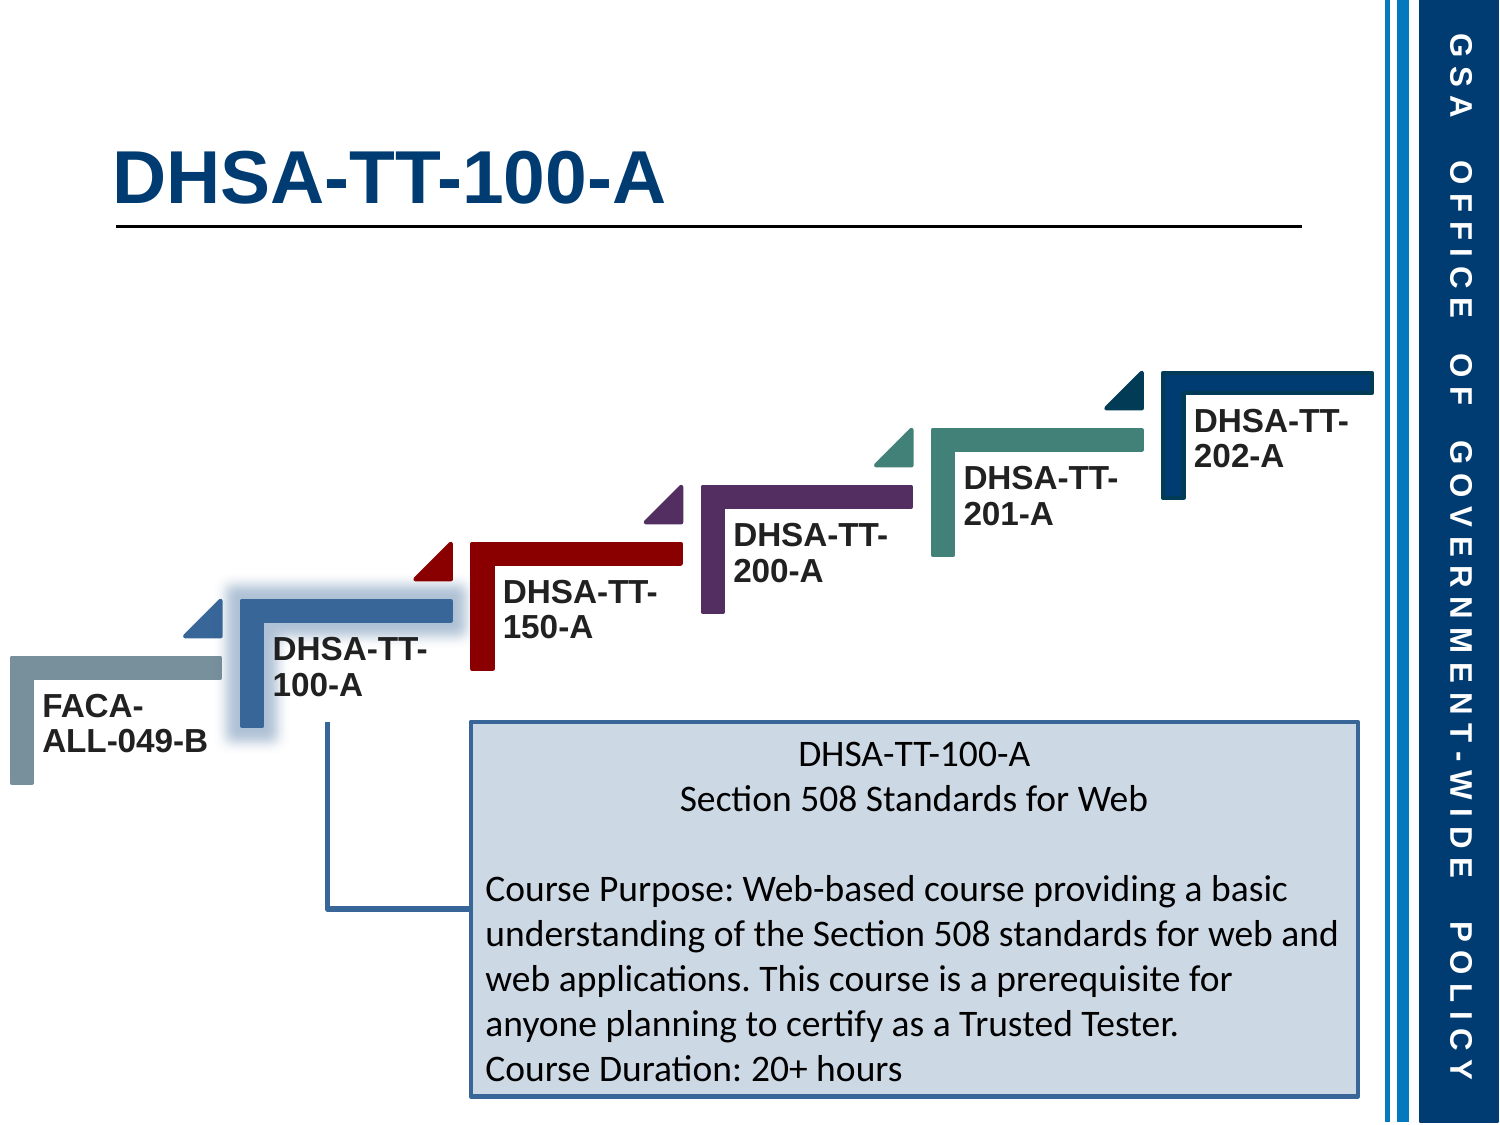

# DHSA-TT-100-A
FACA-ALL-049-B
DHSA-TT-100-A
DHSA-TT-150-A
DHSA-TT-200-A
DHSA-TT-201-A
DHSA-TT-202-A
DHSA-TT-100-A
Section 508 Standards for Web

Course Purpose: Web-based course providing a basic understanding of the Section 508 standards for web and web applications. This course is a prerequisite for anyone planning to certify as a Trusted Tester.
Course Duration: 20+ hours